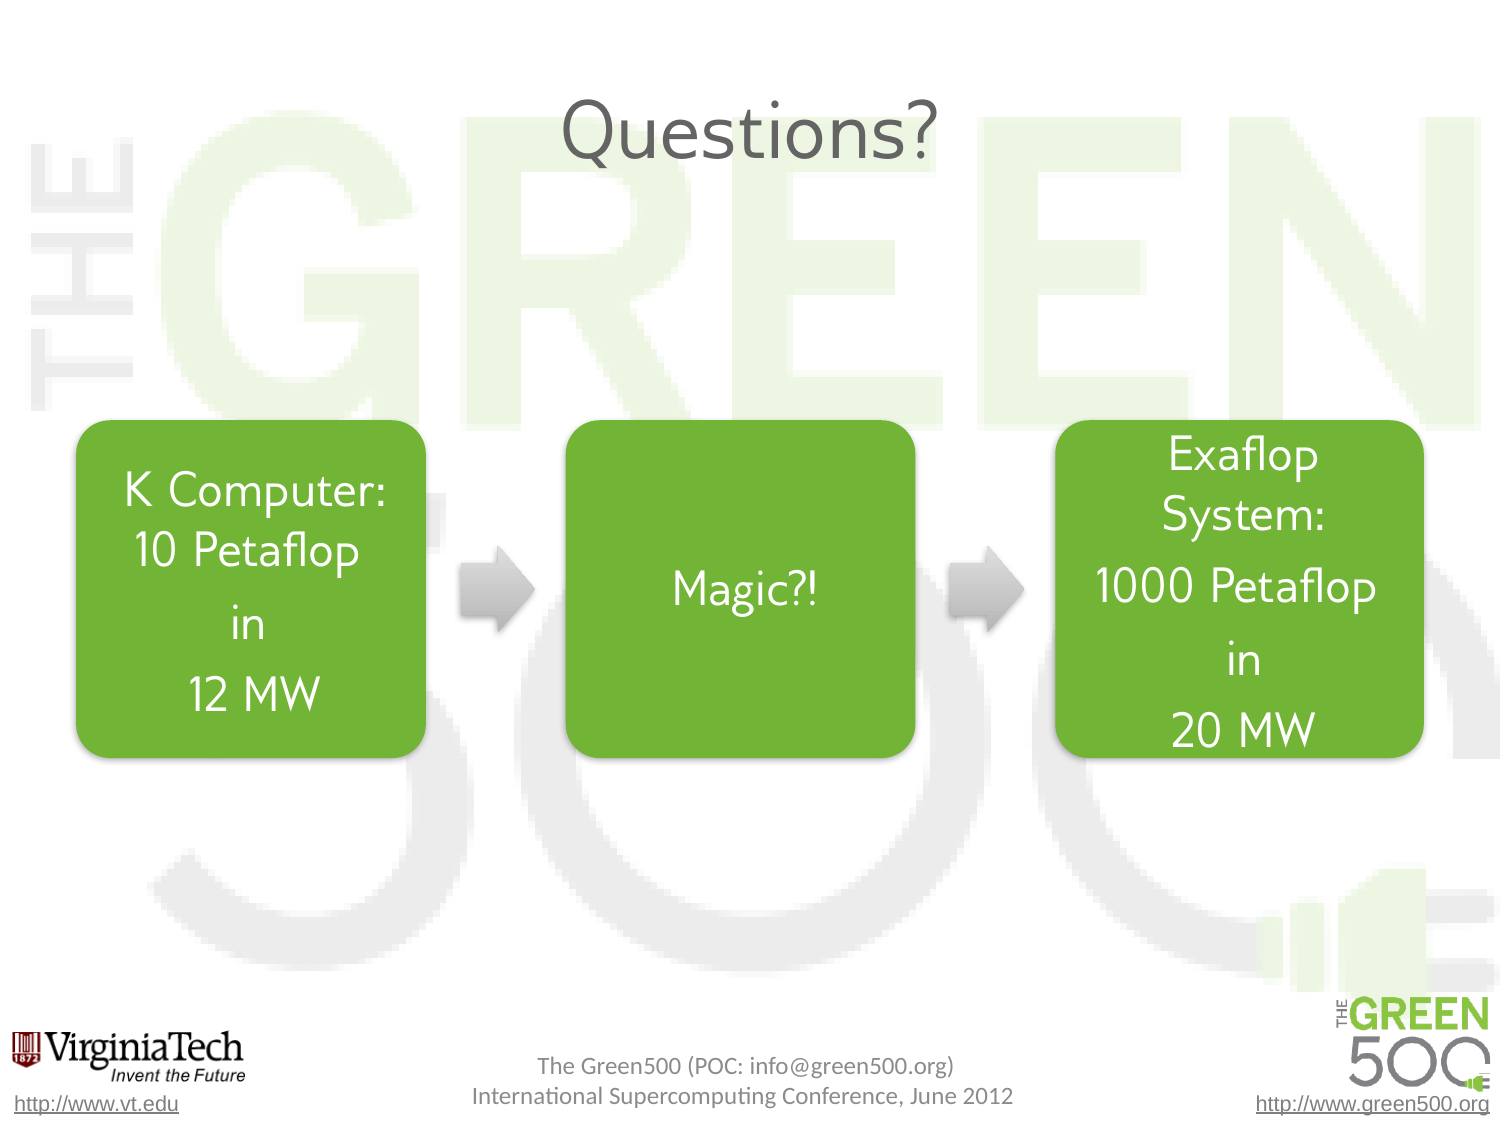

# Questions?
K Computer: 10 Petaflop
in
12 MW

Magic?!

Exaflop System:
1000 Petaflop
in
20 MW